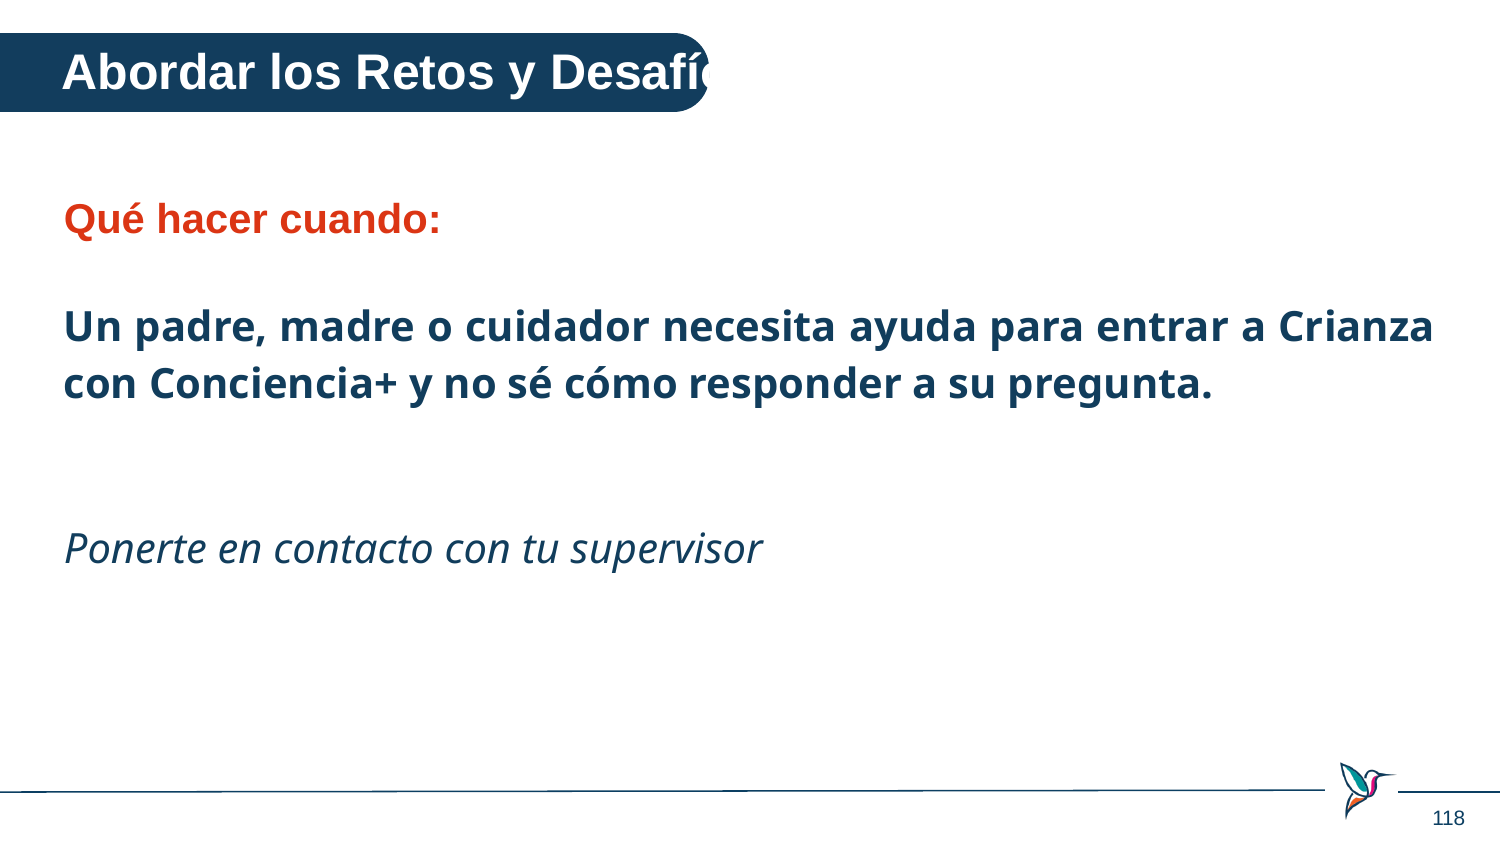

Abordar los Retos y Desafíos
Qué hacer cuando:

Un padre, madre o cuidador necesita ayuda para entrar a Crianza con Conciencia+ y no sé cómo responder a su pregunta.

Ponerte en contacto con tu supervisor